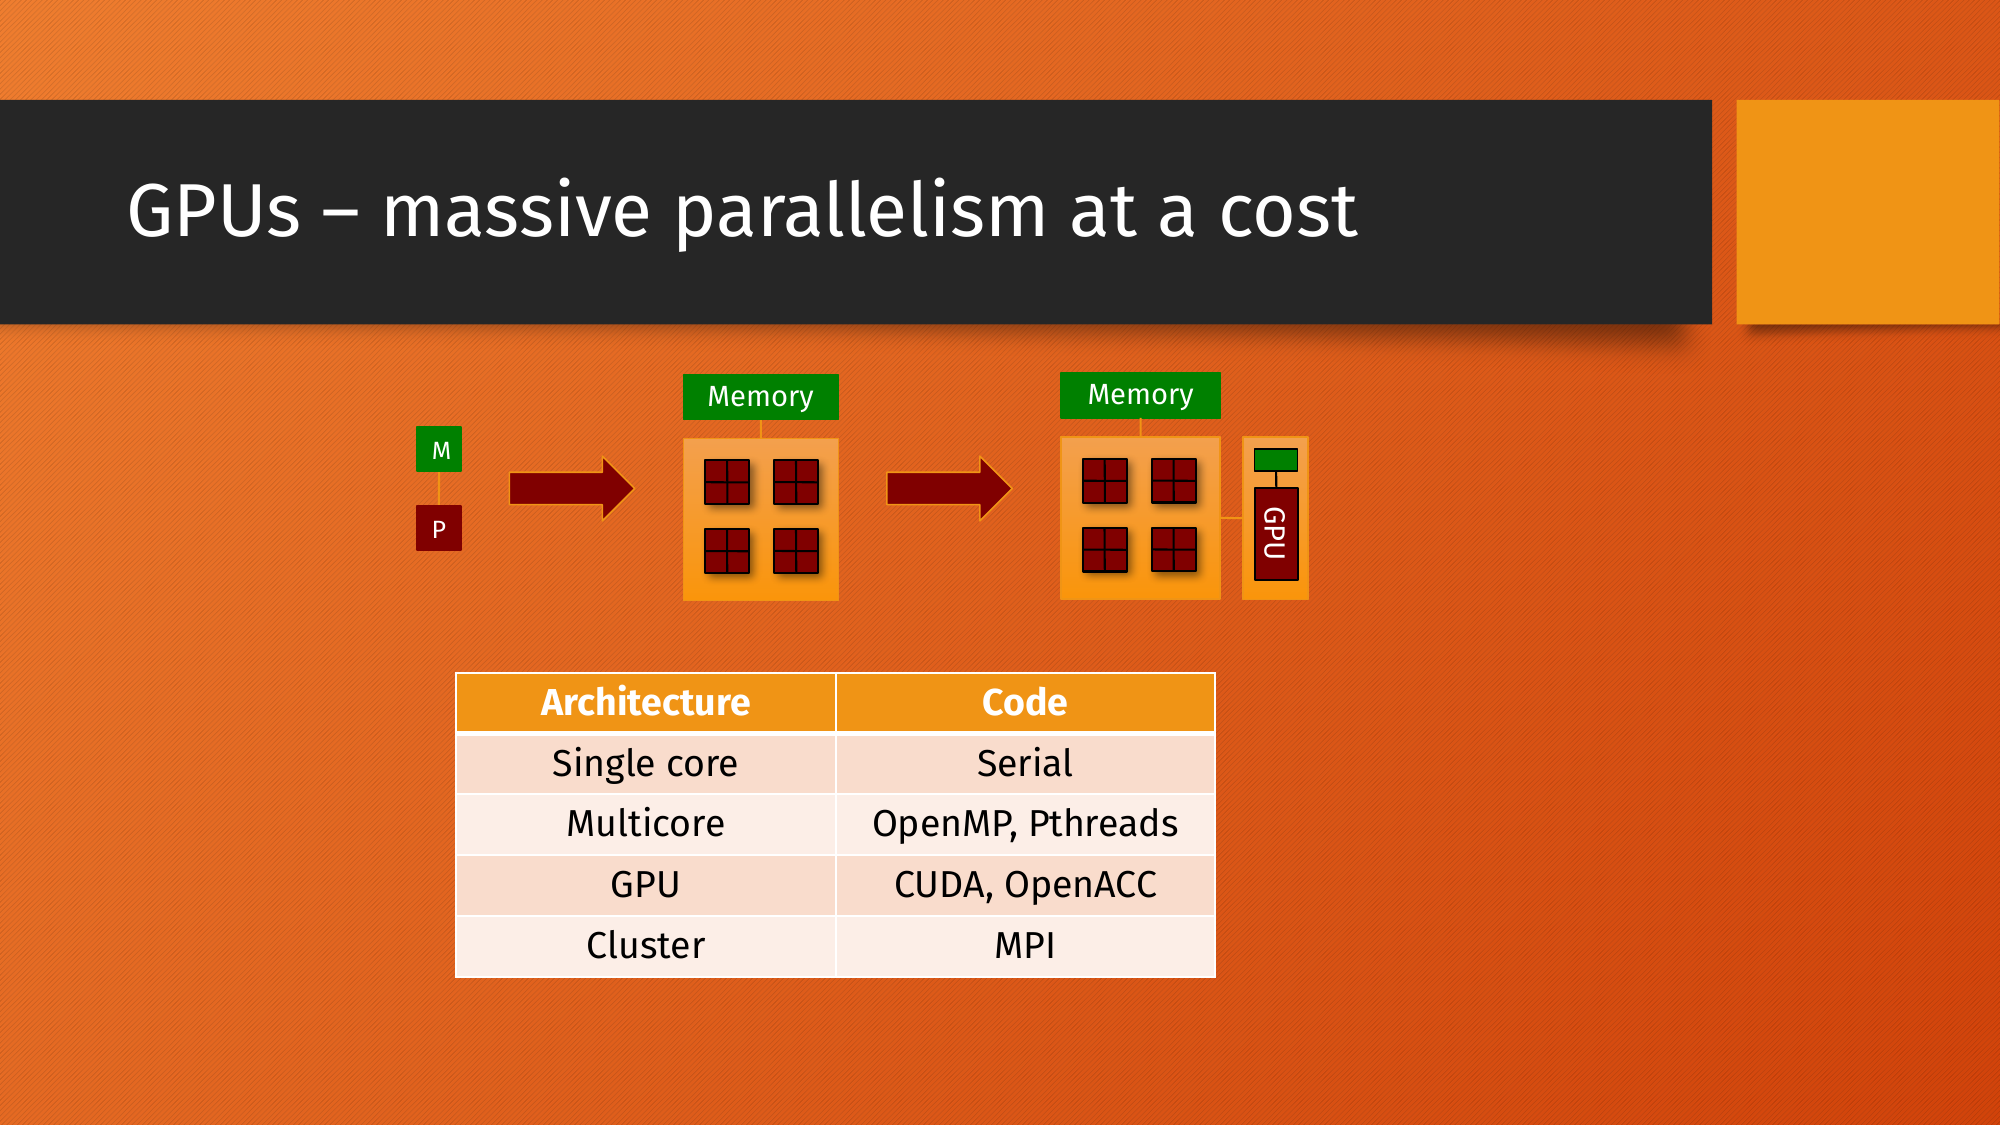

# GPUs – massive parallelism at a cost
Memory

GPU

Memory

M
P

| Architecture | Code |
| --- | --- |
| Single core | Serial |
| Multicore | OpenMP, Pthreads |
| GPU | CUDA, OpenACC |
| Cluster | MPI |